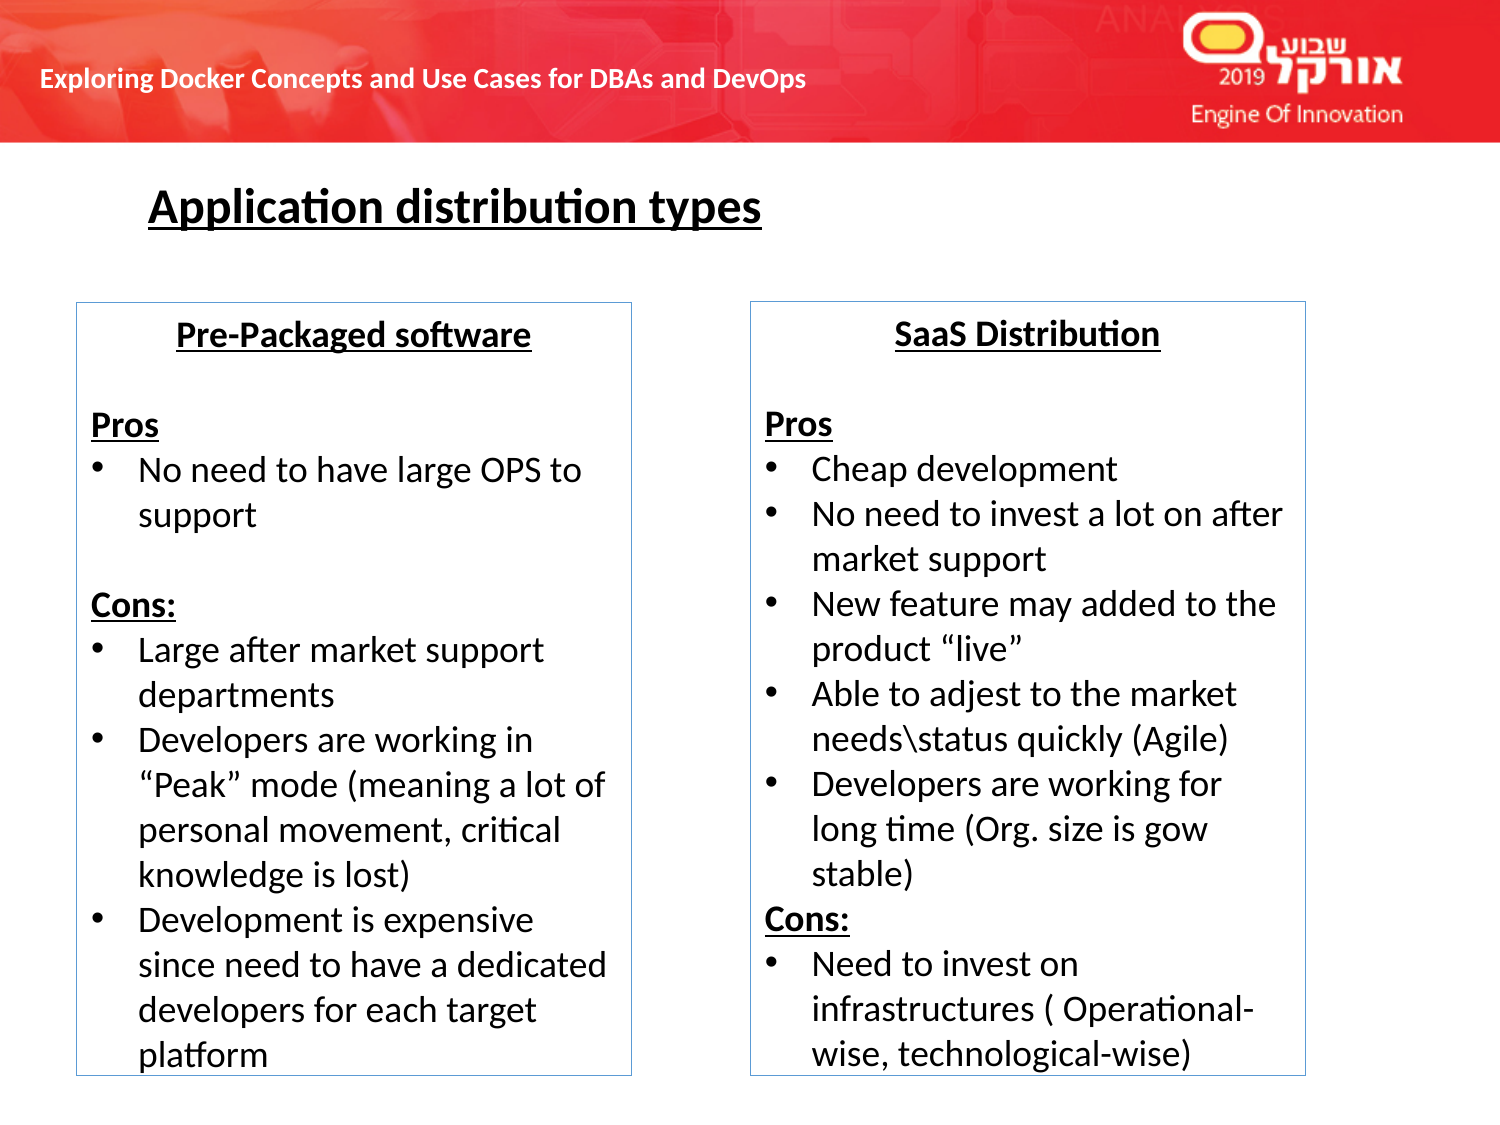

Application distribution types
SaaS Distribution

Pros
Cheap development
No need to invest a lot on after market support
New feature may added to the product “live”
Able to adjest to the market needs\status quickly (Agile)
Developers are working for long time (Org. size is gow stable)
Cons:
Need to invest on infrastructures ( Operational-wise, technological-wise)

Pre-Packaged software

Pros
No need to have large OPS to support

Cons:
Large after market support departments
Developers are working in “Peak” mode (meaning a lot of personal movement, critical knowledge is lost)
Development is expensive since need to have a dedicated developers for each target platform